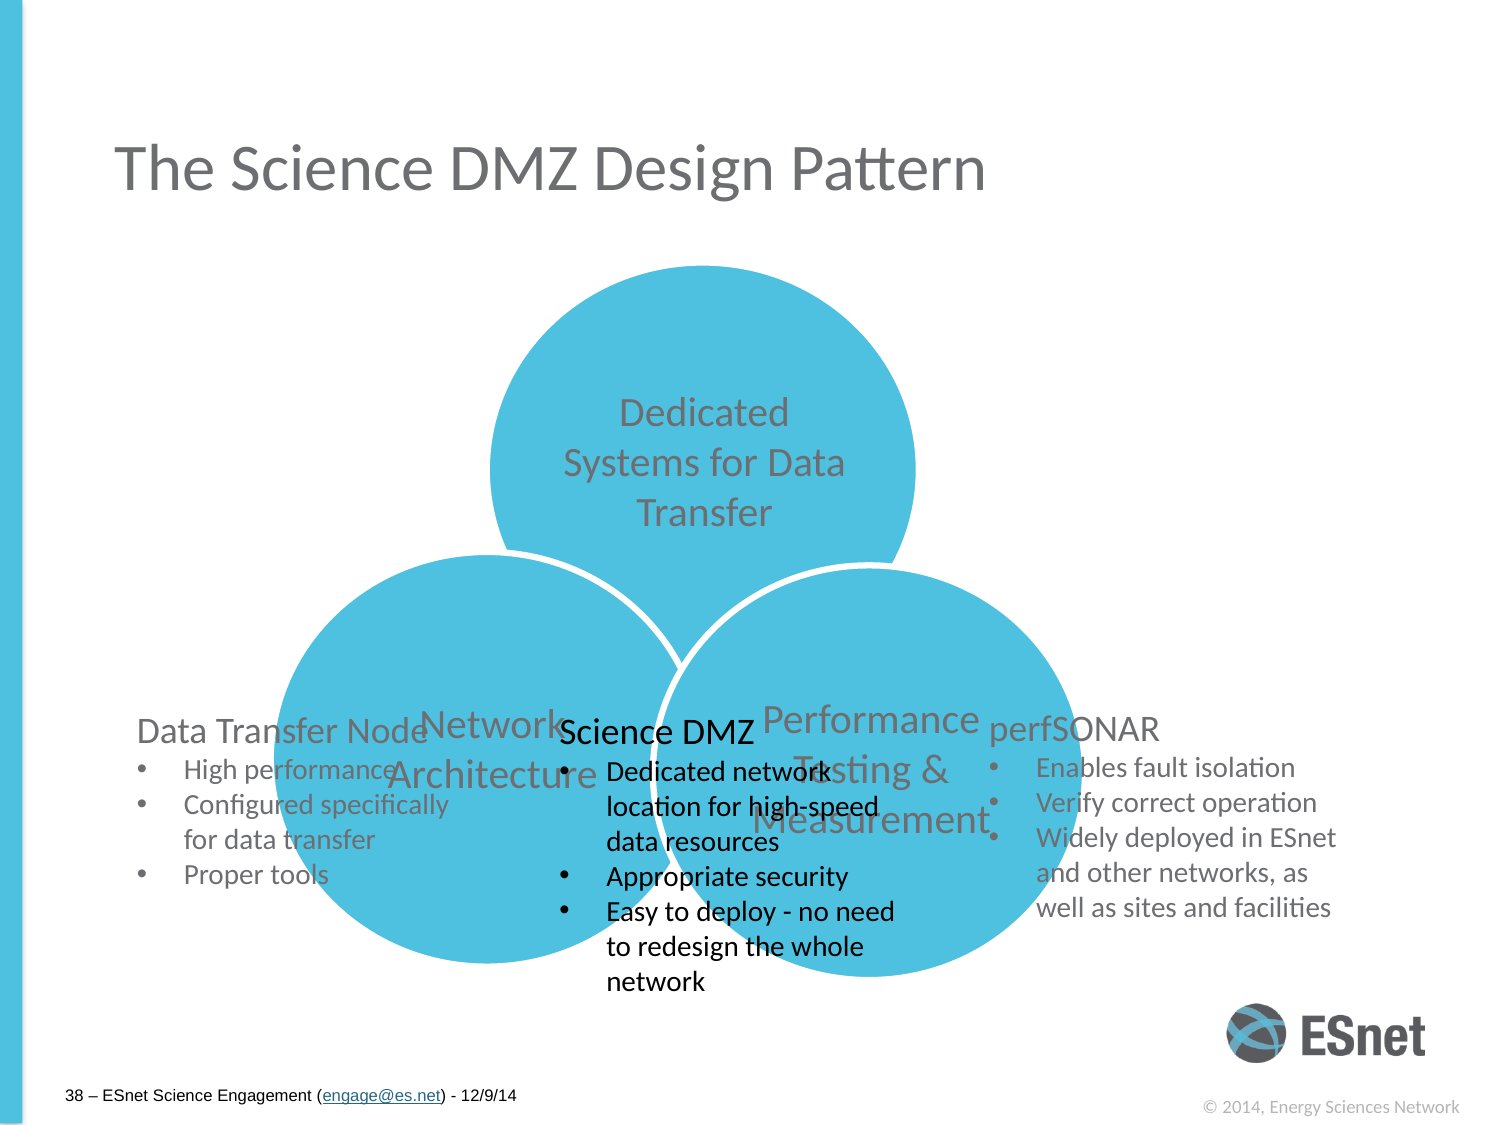

The Science DMZ Design Pattern

Dedicated Systems for Data Transfer

Network Architecture

Performance Testing & Measurement
perfSONAR
Enables fault isolation
Verify correct operation
Widely deployed in ESnet and other networks, as well as sites and facilities
Data Transfer Node
High performance
Configured specifically for data transfer
Proper tools
Science DMZ
Dedicated network location for high-speed data resources
Appropriate security
Easy to deploy - no need to redesign the whole network
38 – ESnet Science Engagement (engage@es.net) - 12/9/14
© 2014, Energy Sciences Network